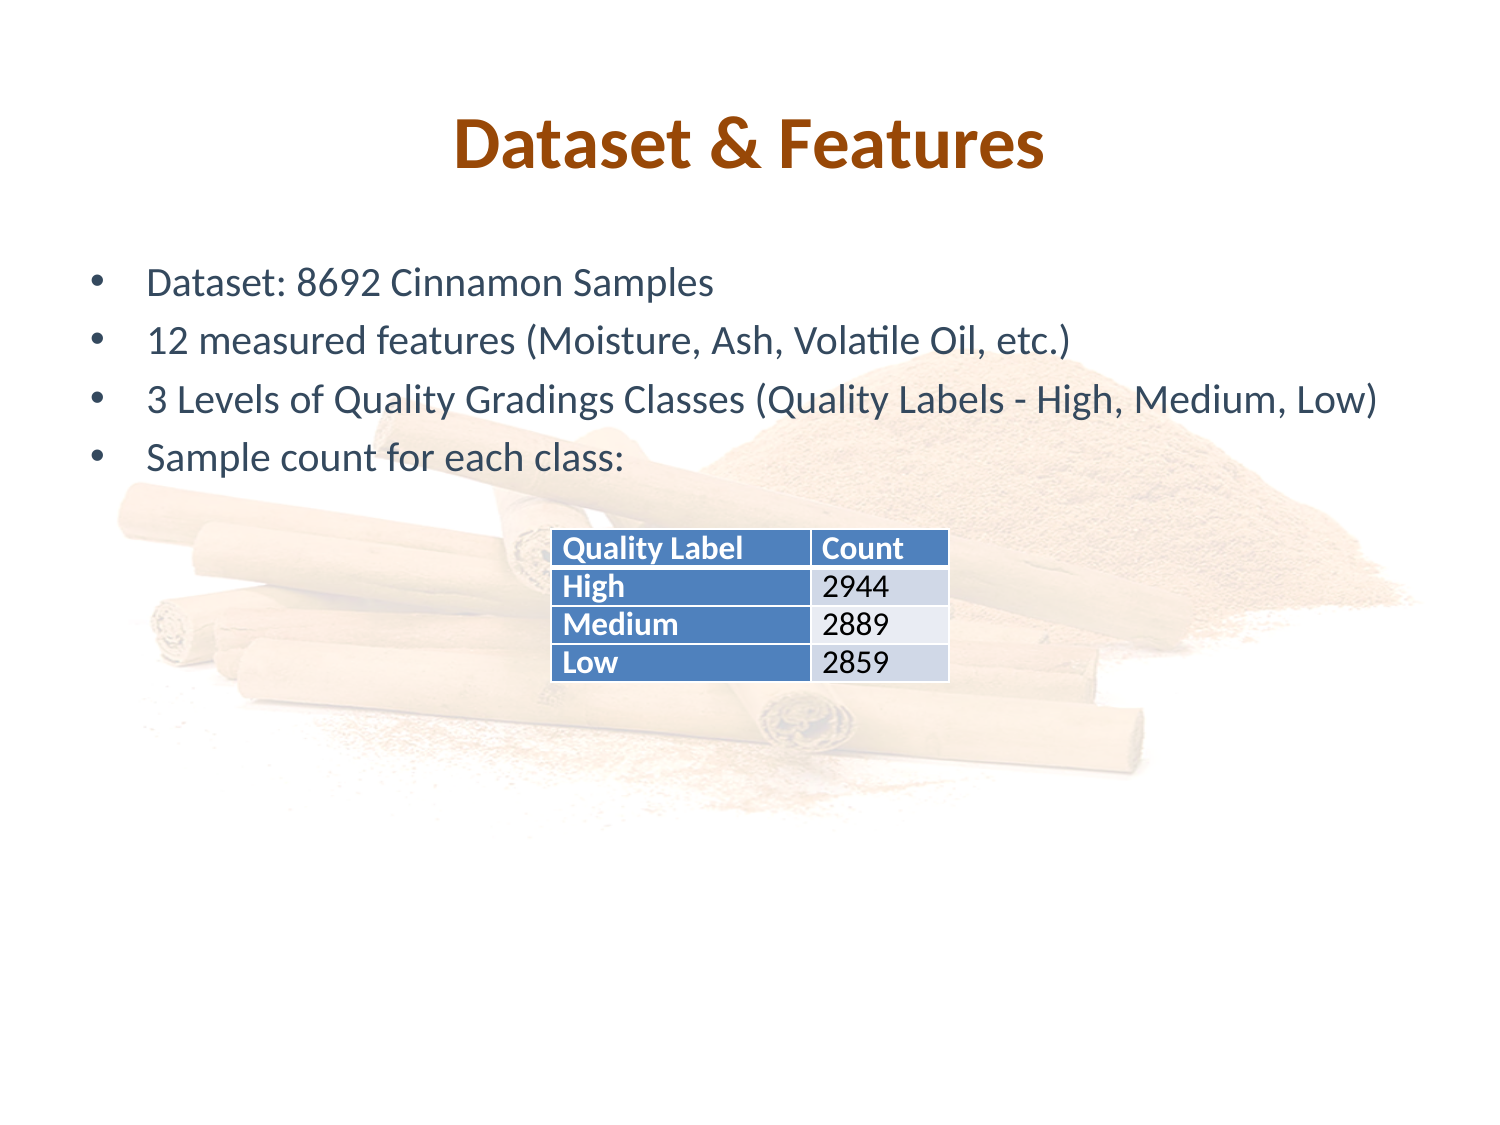

# Dataset & Features

Dataset: 8692 Cinnamon Samples
12 measured features (Moisture, Ash, Volatile Oil, etc.)
3 Levels of Quality Gradings Classes (Quality Labels - High, Medium, Low)
Sample count for each class:

| Quality Label | Count |
| --- | --- |
| High | 2944 |
| Medium | 2889 |
| Low | 2859 |